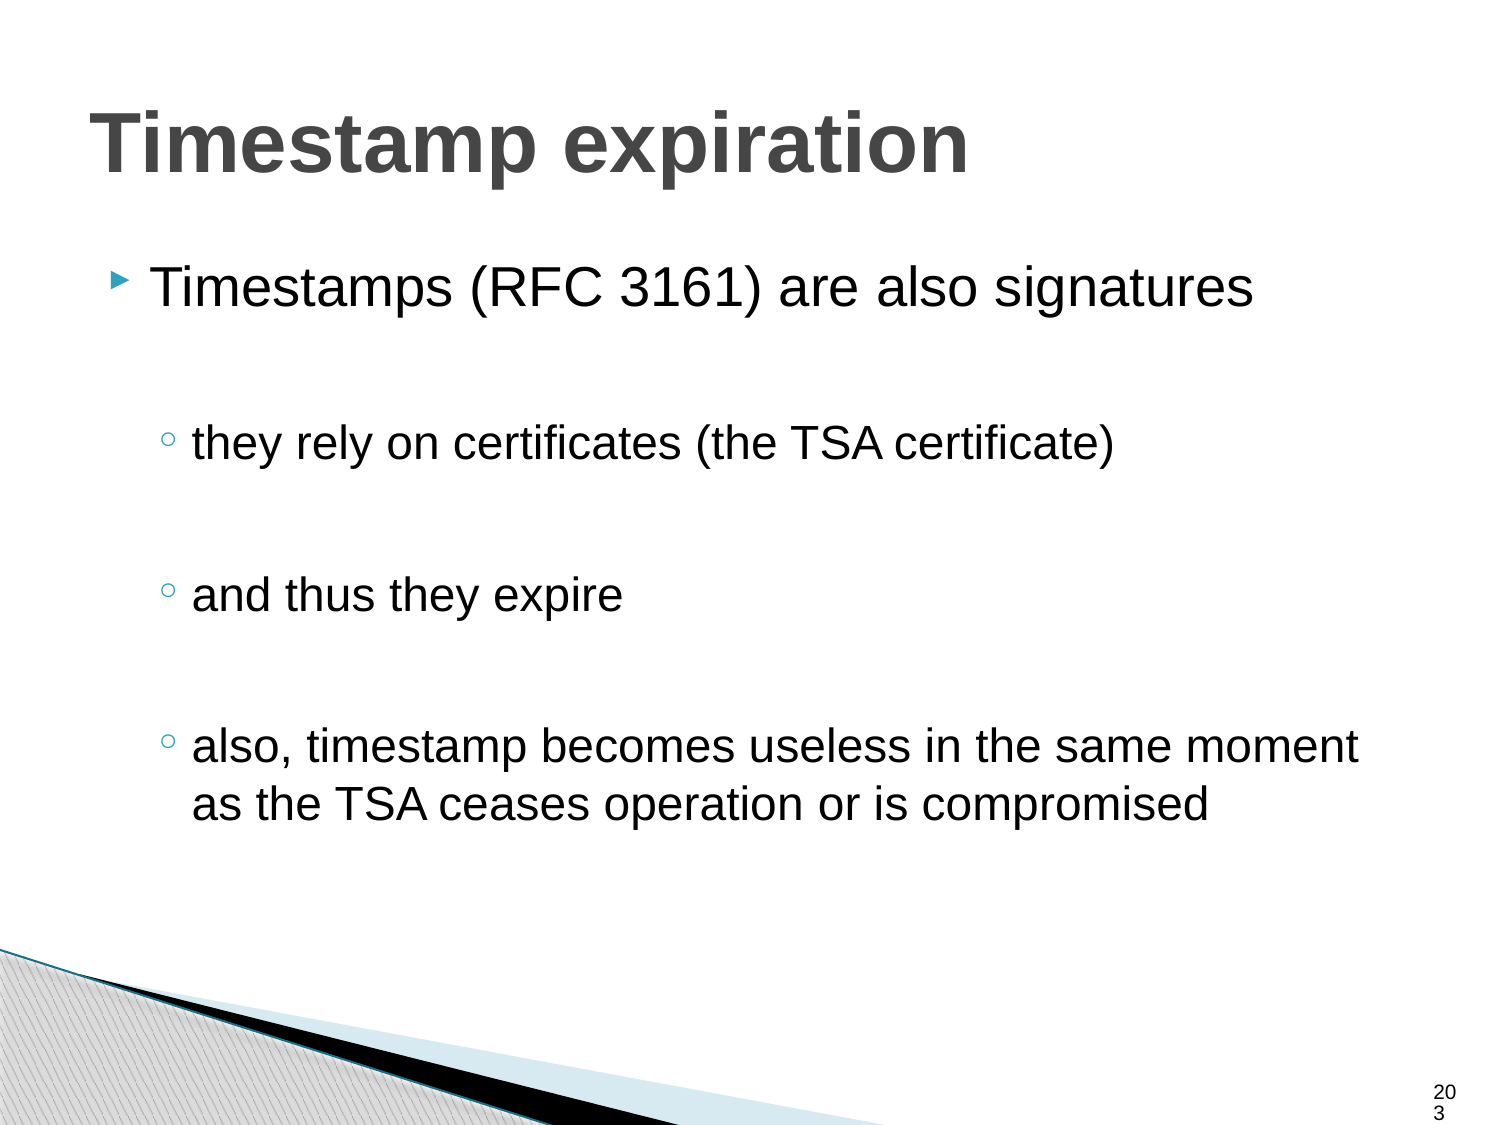

# Timestamp expiration
Timestamps (RFC 3161) are also signatures

they rely on certificates (the TSA certificate)

and thus they expire

also, timestamp becomes useless in the same moment as the TSA ceases operation or is compromised

203